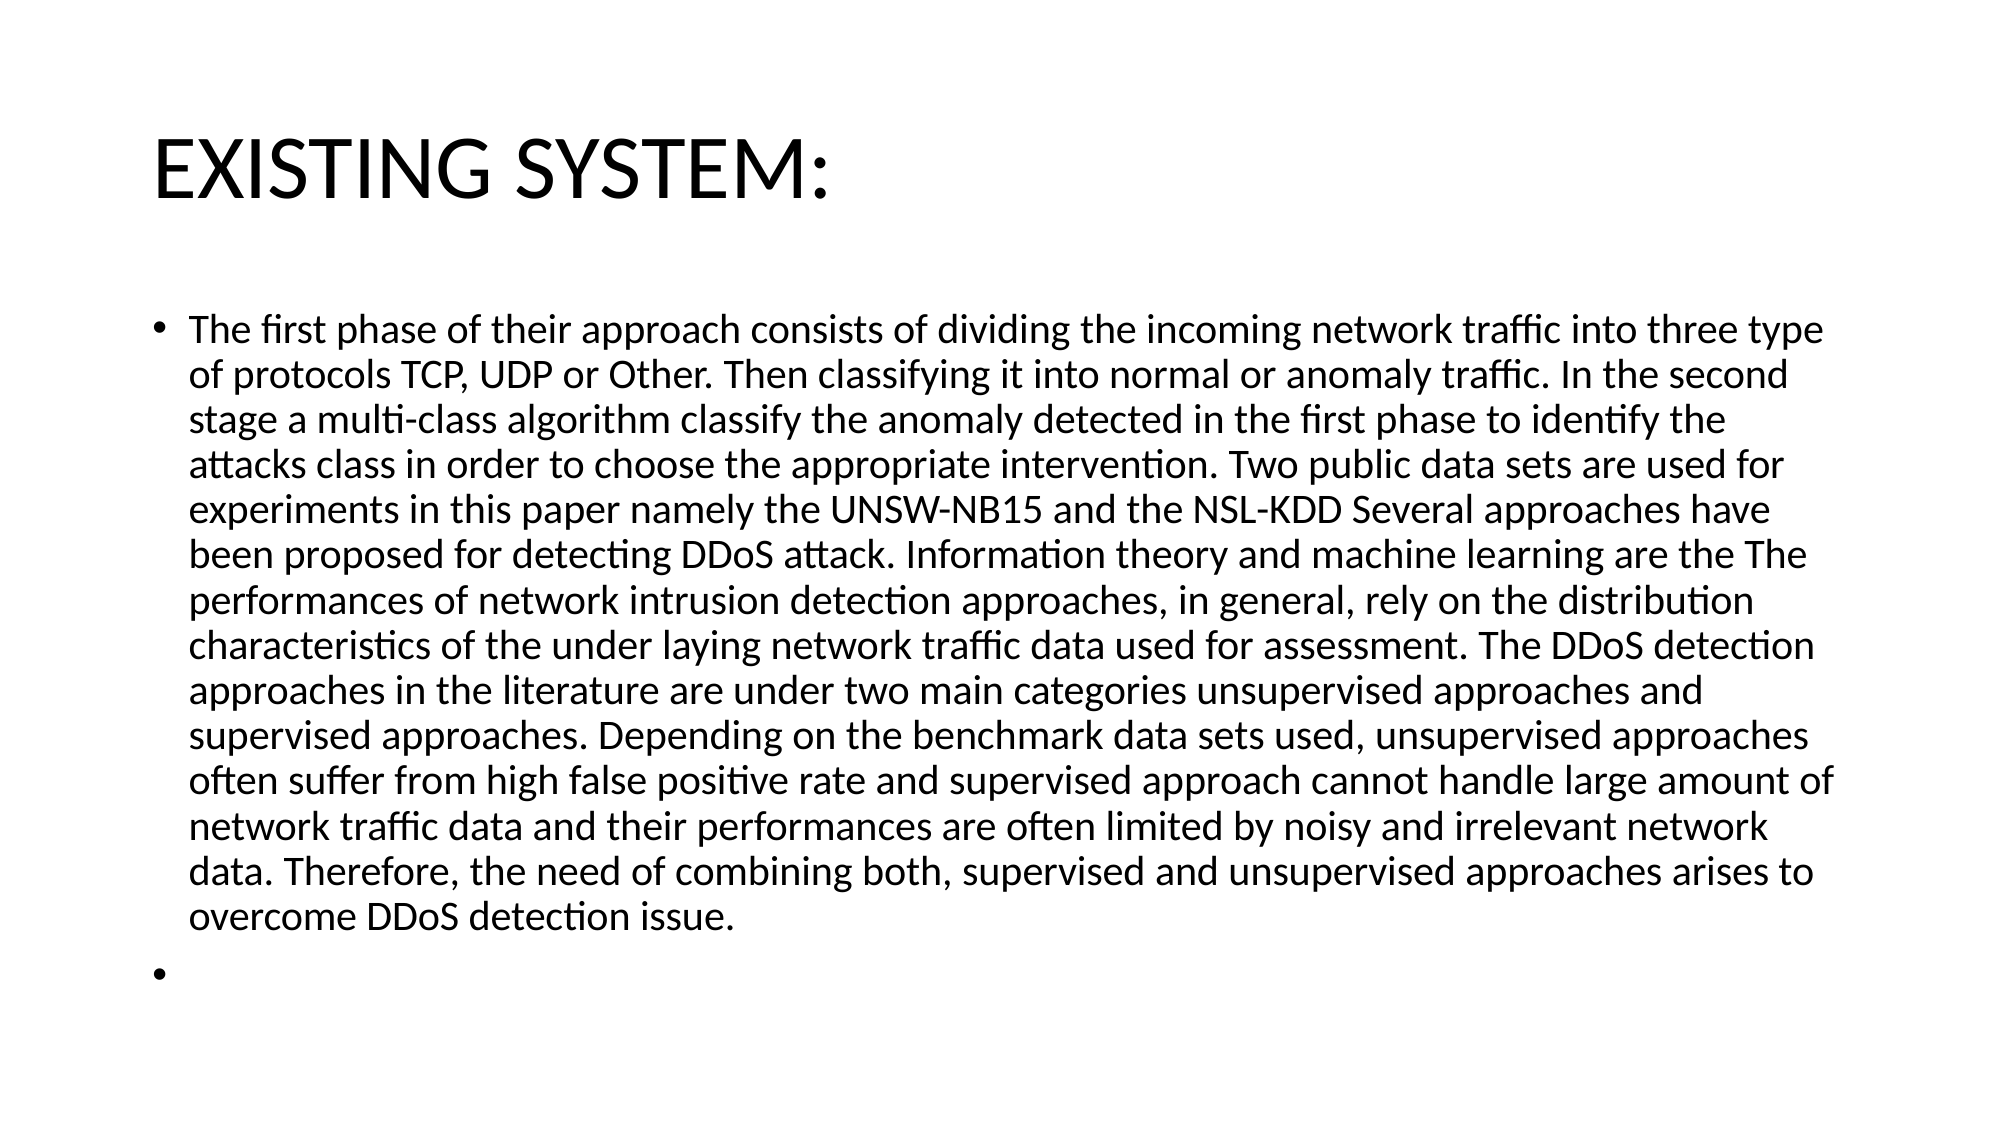

# EXISTING SYSTEM:
The first phase of their approach consists of dividing the incoming network traffic into three type of protocols TCP, UDP or Other. Then classifying it into normal or anomaly traffic. In the second stage a multi-class algorithm classify the anomaly detected in the first phase to identify the attacks class in order to choose the appropriate intervention. Two public data sets are used for experiments in this paper namely the UNSW-NB15 and the NSL-KDD Several approaches have been proposed for detecting DDoS attack. Information theory and machine learning are the The performances of network intrusion detection approaches, in general, rely on the distribution characteristics of the under laying network traffic data used for assessment. The DDoS detection approaches in the literature are under two main categories unsupervised approaches and supervised approaches. Depending on the benchmark data sets used, unsupervised approaches often suffer from high false positive rate and supervised approach cannot handle large amount of network traffic data and their performances are often limited by noisy and irrelevant network data. Therefore, the need of combining both, supervised and unsupervised approaches arises to overcome DDoS detection issue.